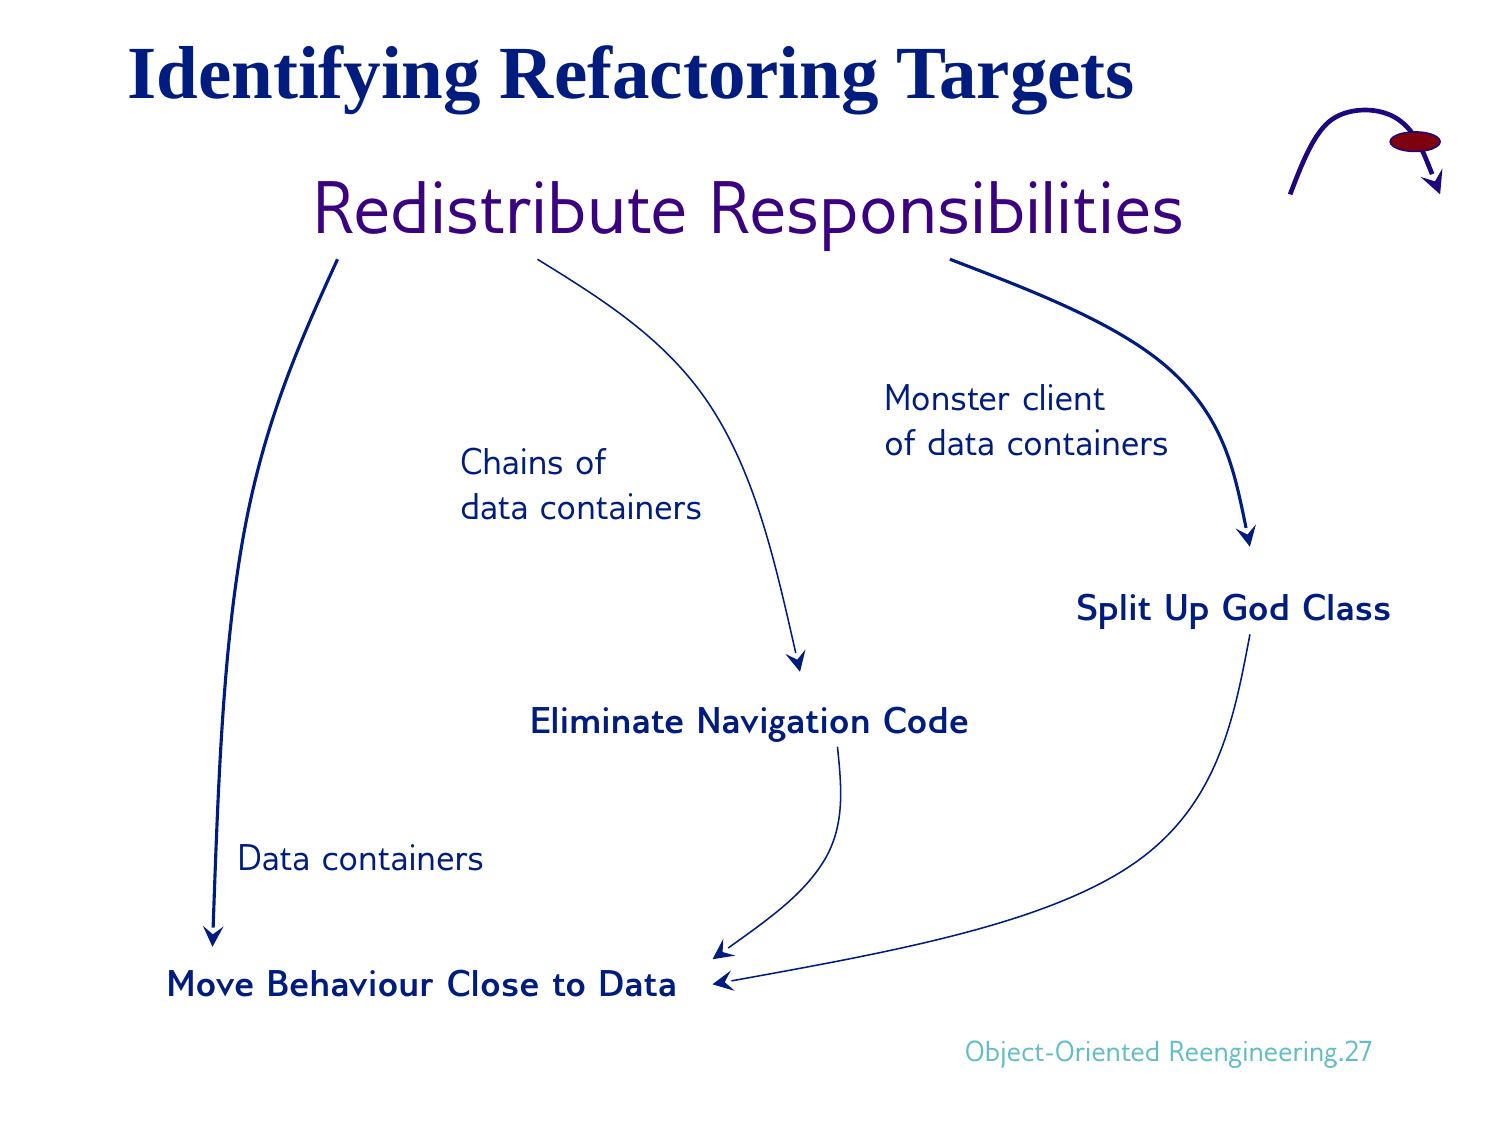

Identifying Refactoring Targets

# Redistribute Responsibilities

Monster client
of data containers
Chains of
data containers
Split Up God Class

Eliminate Navigation Code

Data containers
Move Behaviour Close to Data

Object-Oriented Reengineering.27